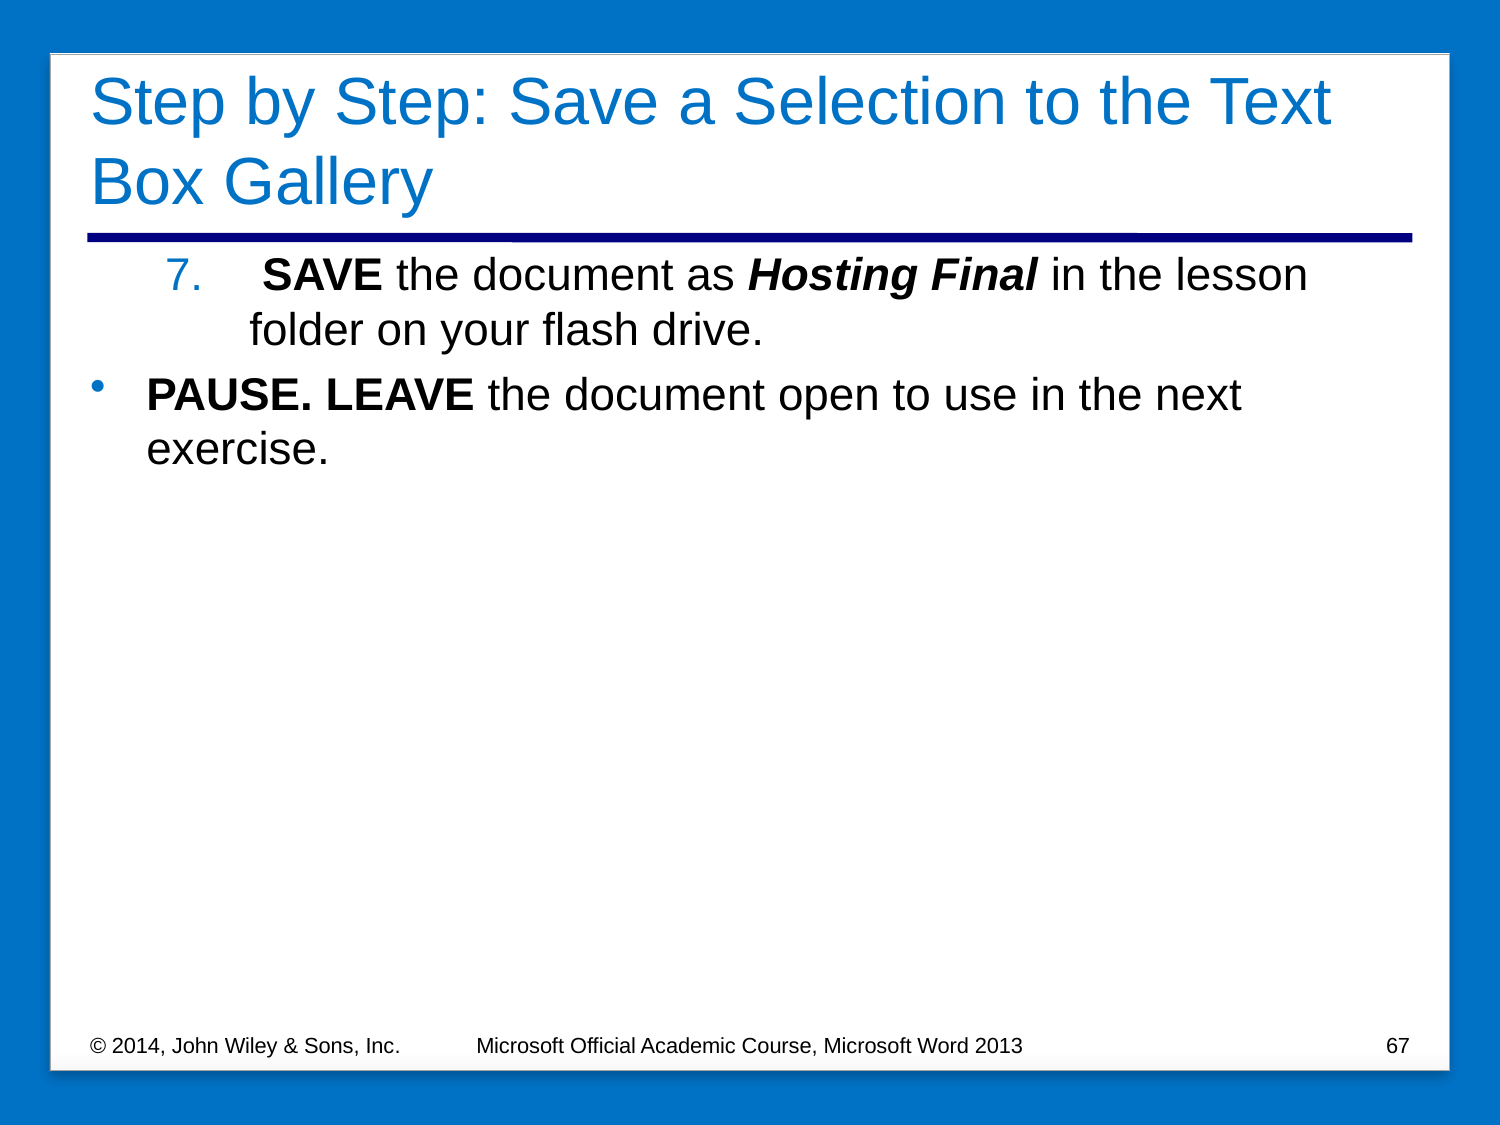

# Step by Step: Save a Selection to the Text Box Gallery
 SAVE the document as Hosting Final in the lesson folder on your flash drive.
PAUSE. LEAVE the document open to use in the next exercise.
© 2014, John Wiley & Sons, Inc.
Microsoft Official Academic Course, Microsoft Word 2013
67